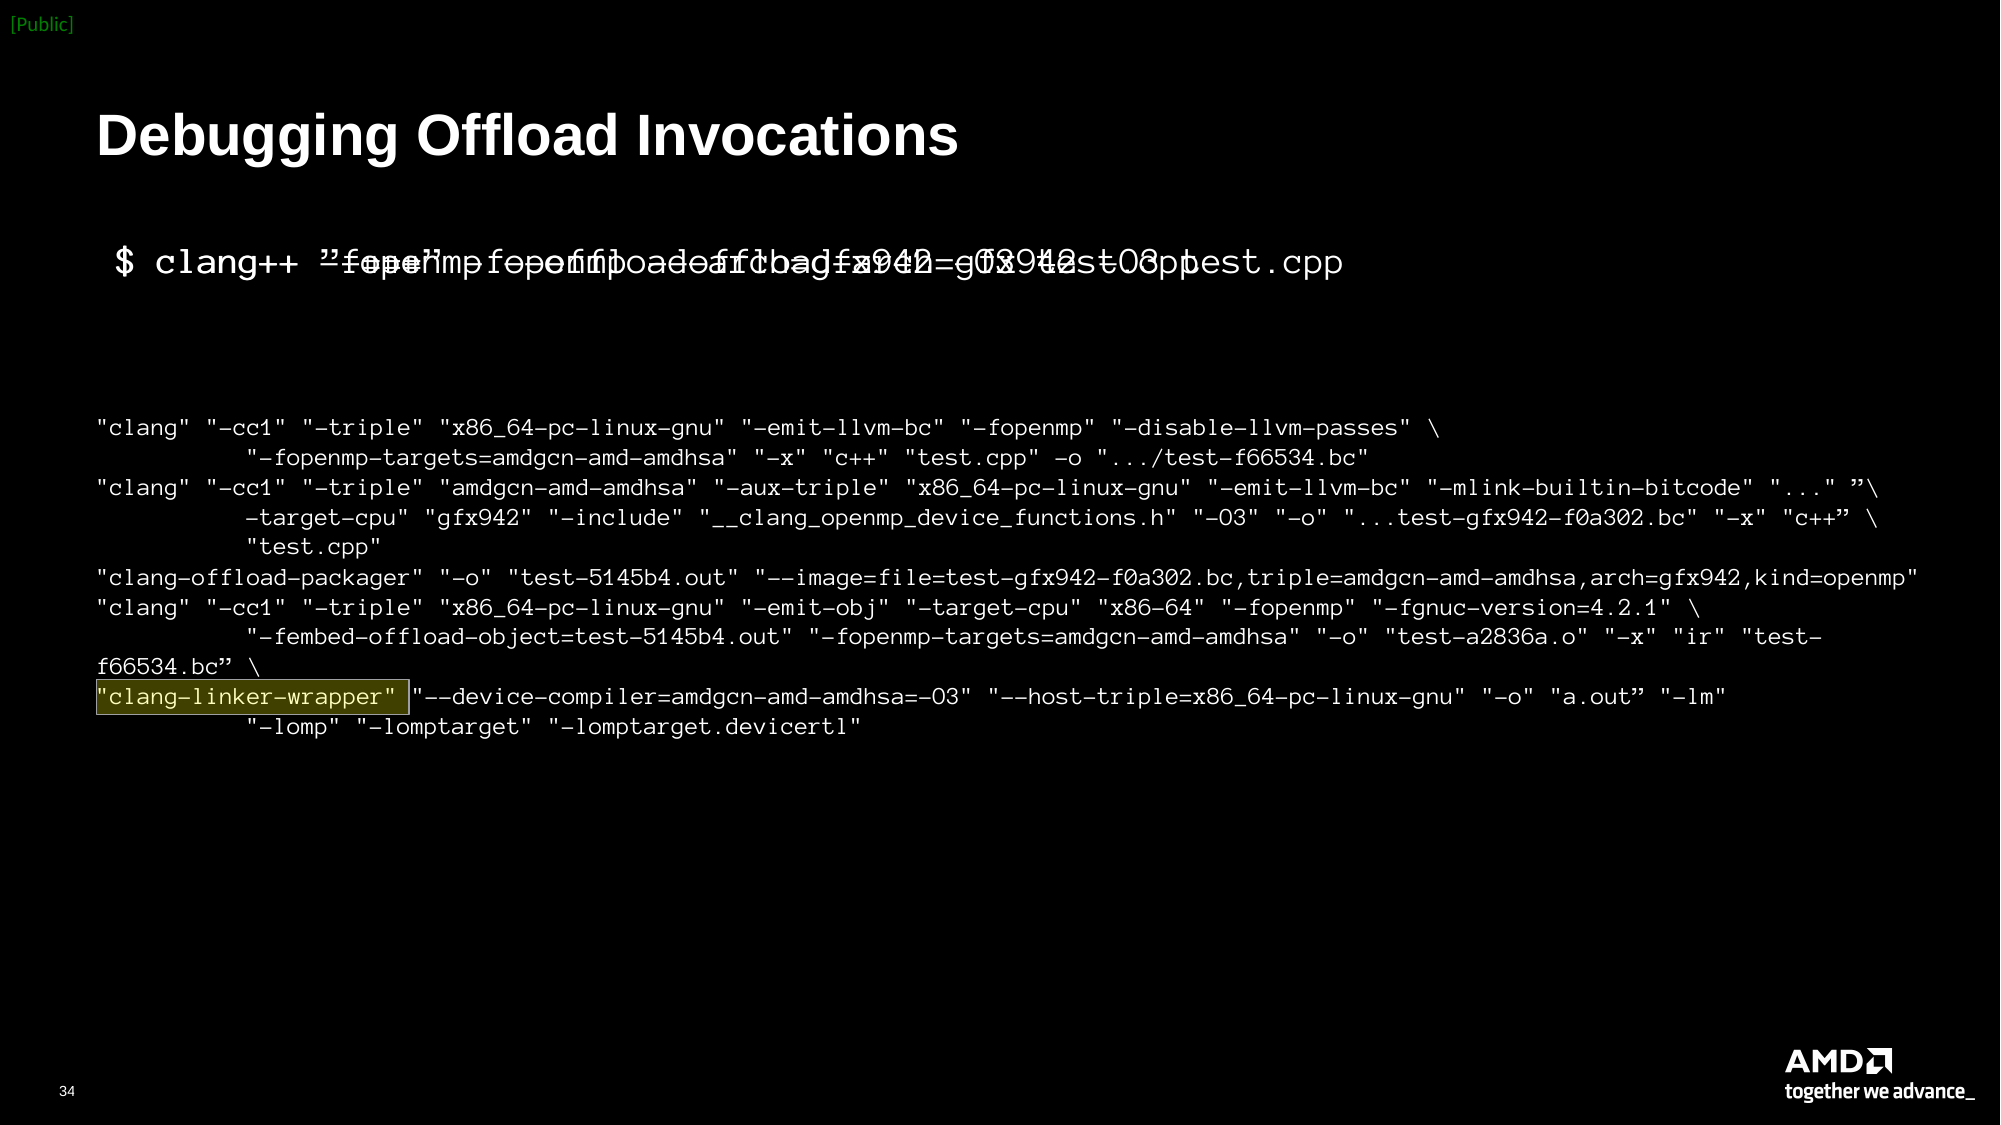

# Debugging Offload Invocations
$ clang++ -fopenmp --offload-arch=gfx942 –O3 test.cpp
$ clang++ ”-###” -fopenmp --offload-arch=gfx942 –O3 test.cpp
"clang" "-cc1" "-triple" "x86_64-pc-linux-gnu" "-emit-llvm-bc" "-fopenmp" "-disable-llvm-passes" \
	"-fopenmp-targets=amdgcn-amd-amdhsa" "-x" "c++" "test.cpp" -o ".../test-f66534.bc"
"clang" "-cc1" "-triple" "amdgcn-amd-amdhsa" "-aux-triple" "x86_64-pc-linux-gnu" "-emit-llvm-bc" "-mlink-builtin-bitcode" "..." ”\
	-target-cpu" "gfx942" "-include" "__clang_openmp_device_functions.h" "-O3" "-o" "...test-gfx942-f0a302.bc" "-x" "c++” \ 	"test.cpp"
"clang-offload-packager" "-o" "test-5145b4.out" "--image=file=test-gfx942-f0a302.bc,triple=amdgcn-amd-amdhsa,arch=gfx942,kind=openmp"
"clang" "-cc1" "-triple" "x86_64-pc-linux-gnu" "-emit-obj" "-target-cpu" "x86-64" "-fopenmp" "-fgnuc-version=4.2.1" \
	"-fembed-offload-object=test-5145b4.out" "-fopenmp-targets=amdgcn-amd-amdhsa" "-o" "test-a2836a.o" "-x" "ir" "test-f66534.bc” \
"clang-linker-wrapper" "--device-compiler=amdgcn-amd-amdhsa=-O3" "--host-triple=x86_64-pc-linux-gnu" "-o" "a.out” "-lm"
	"-lomp" "-lomptarget" "-lomptarget.devicertl"